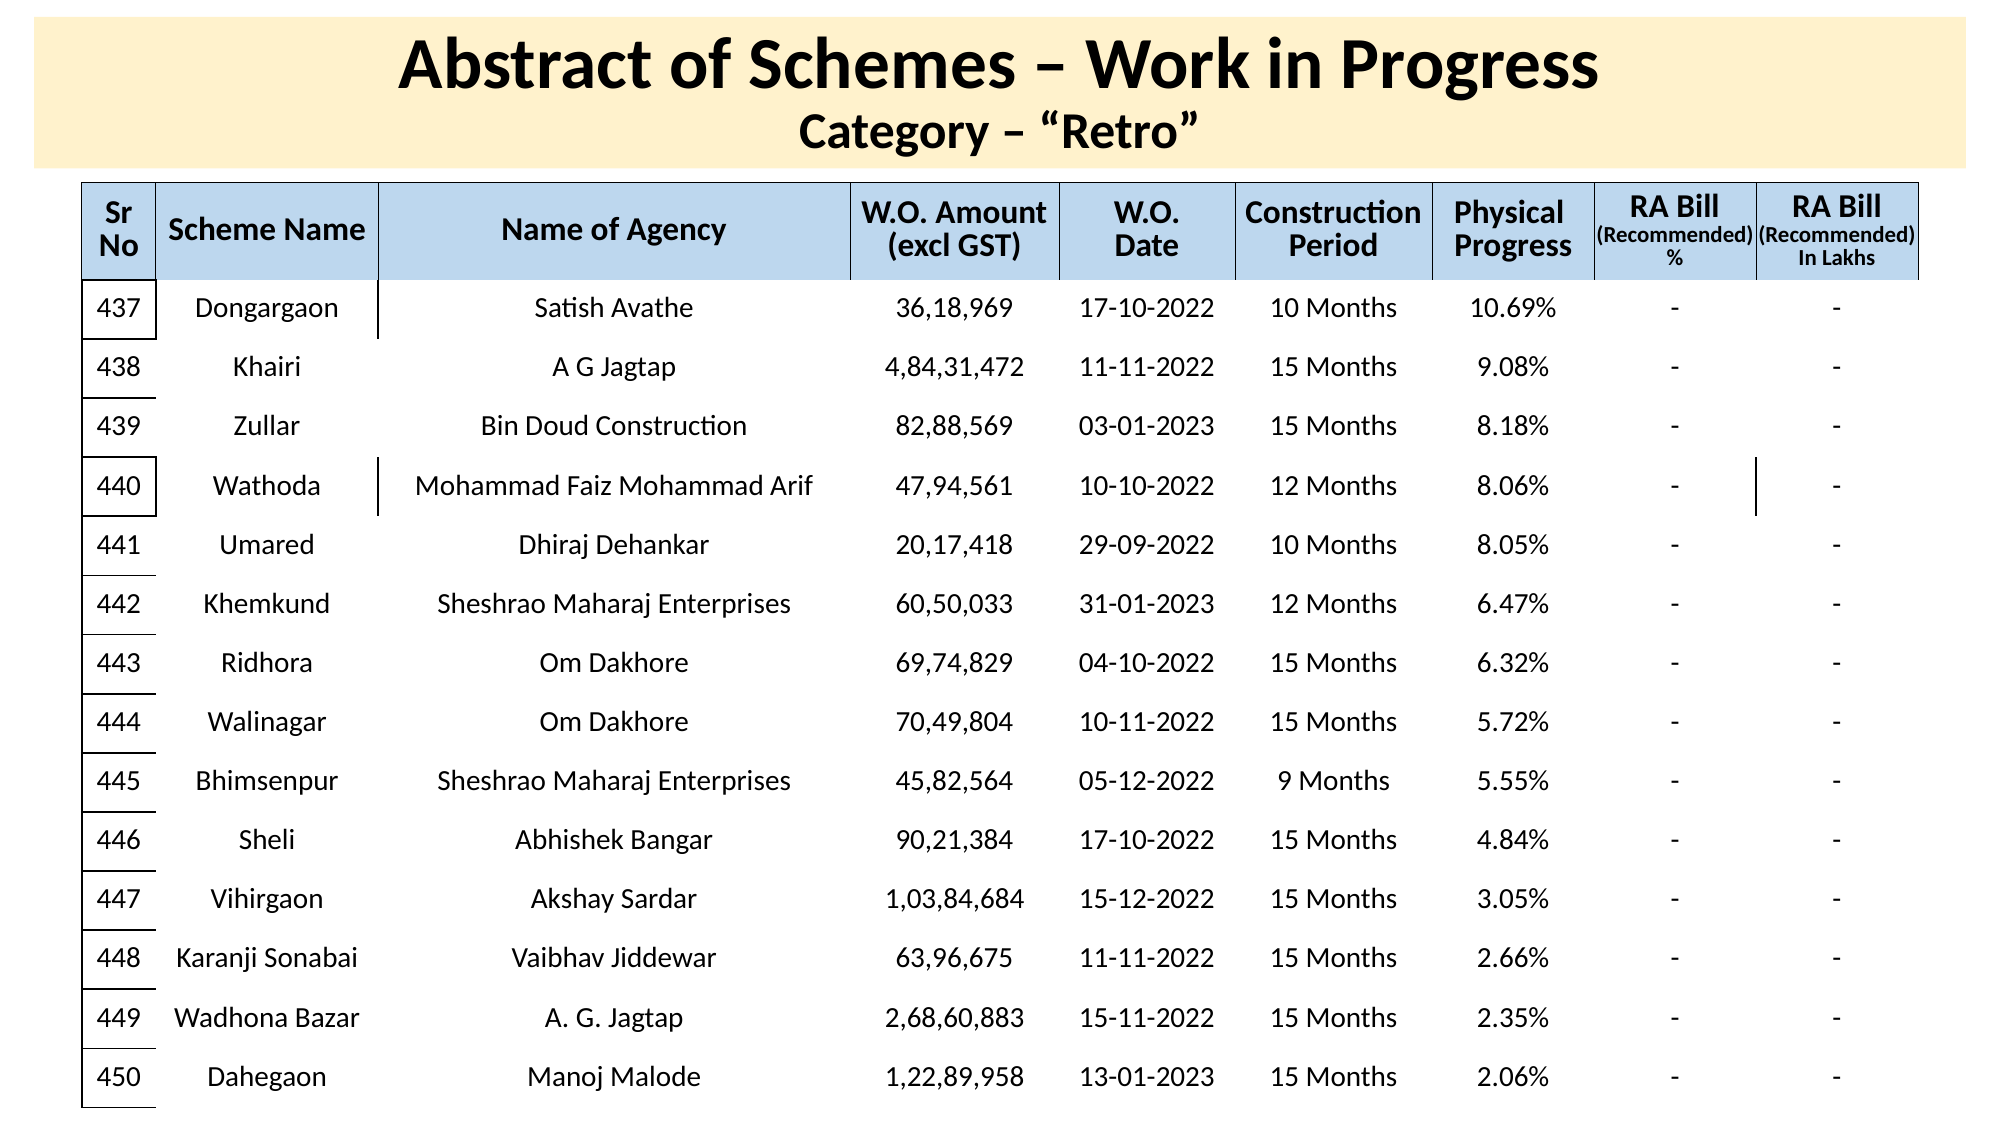

# Abstract of Schemes – Work in Progress Category – “Retro”
| Sr No | Scheme Name | Name of Agency | W.O. Amount (excl GST) | W.O. Date | Construction Period | Physical Progress | RA Bill (Recommended) % | RA Bill (Recommended) In Lakhs |
| --- | --- | --- | --- | --- | --- | --- | --- | --- |
| 437 | Dongargaon | Satish Avathe | 36,18,969 | 17-10-2022 | 10 Months | 10.69% | - | - |
| --- | --- | --- | --- | --- | --- | --- | --- | --- |
| 438 | Khairi | A G Jagtap | 4,84,31,472 | 11-11-2022 | 15 Months | 9.08% | - | - |
| 439 | Zullar | Bin Doud Construction | 82,88,569 | 03-01-2023 | 15 Months | 8.18% | - | - |
| 440 | Wathoda | Mohammad Faiz Mohammad Arif | 47,94,561 | 10-10-2022 | 12 Months | 8.06% | - | - |
| 441 | Umared | Dhiraj Dehankar | 20,17,418 | 29-09-2022 | 10 Months | 8.05% | - | - |
| 442 | Khemkund | Sheshrao Maharaj Enterprises | 60,50,033 | 31-01-2023 | 12 Months | 6.47% | - | - |
| 443 | Ridhora | Om Dakhore | 69,74,829 | 04-10-2022 | 15 Months | 6.32% | - | - |
| 444 | Walinagar | Om Dakhore | 70,49,804 | 10-11-2022 | 15 Months | 5.72% | - | - |
| 445 | Bhimsenpur | Sheshrao Maharaj Enterprises | 45,82,564 | 05-12-2022 | 9 Months | 5.55% | - | - |
| 446 | Sheli | Abhishek Bangar | 90,21,384 | 17-10-2022 | 15 Months | 4.84% | - | - |
| 447 | Vihirgaon | Akshay Sardar | 1,03,84,684 | 15-12-2022 | 15 Months | 3.05% | - | - |
| 448 | Karanji Sonabai | Vaibhav Jiddewar | 63,96,675 | 11-11-2022 | 15 Months | 2.66% | - | - |
| 449 | Wadhona Bazar | A. G. Jagtap | 2,68,60,883 | 15-11-2022 | 15 Months | 2.35% | - | - |
| 450 | Dahegaon | Manoj Malode | 1,22,89,958 | 13-01-2023 | 15 Months | 2.06% | - | - |